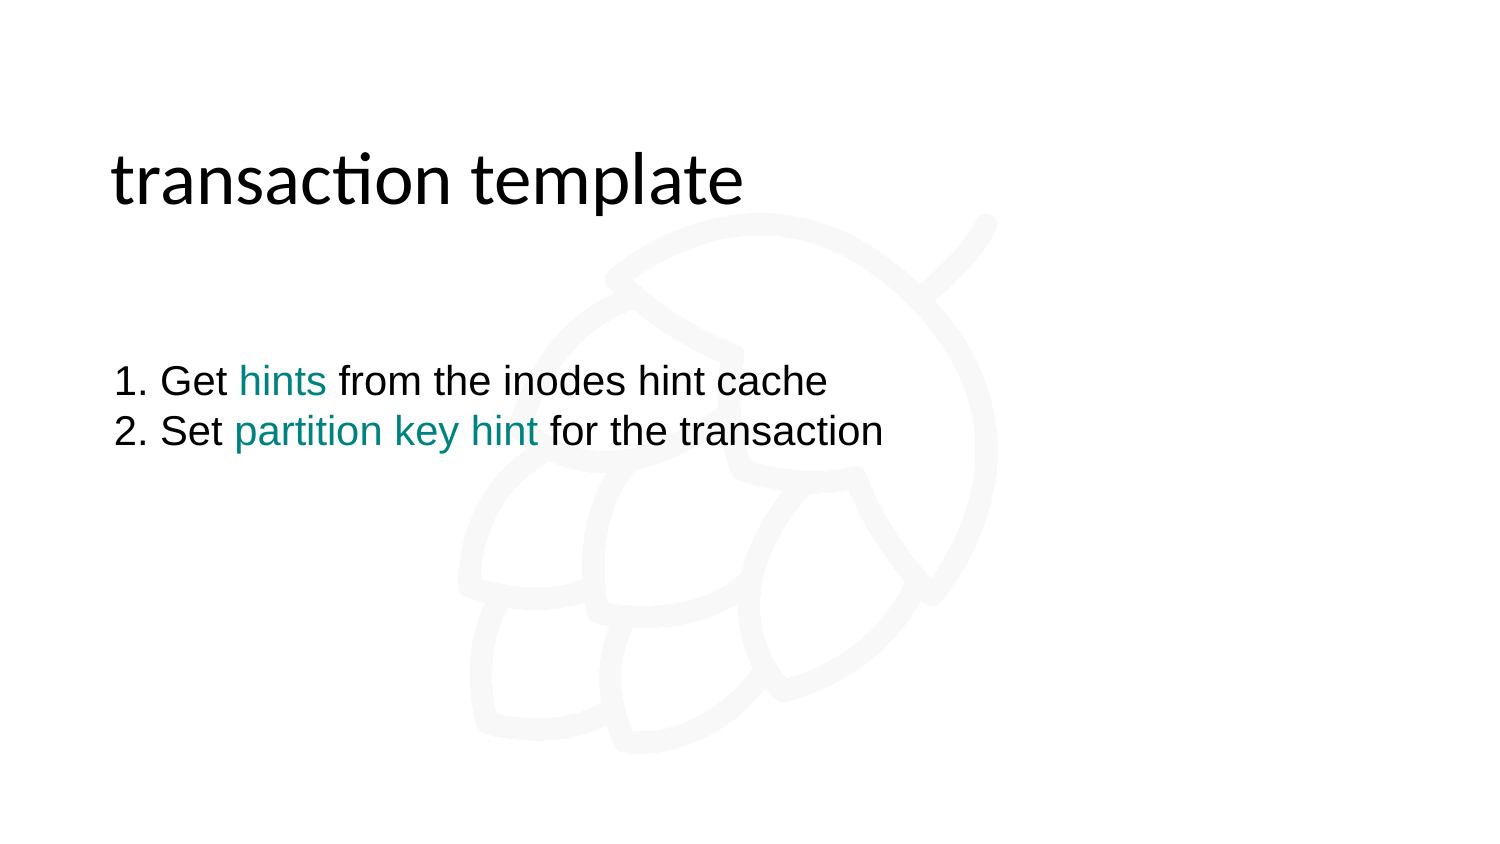

transaction template
1. Get hints from the inodes hint cache
2. Set partition key hint for the transaction